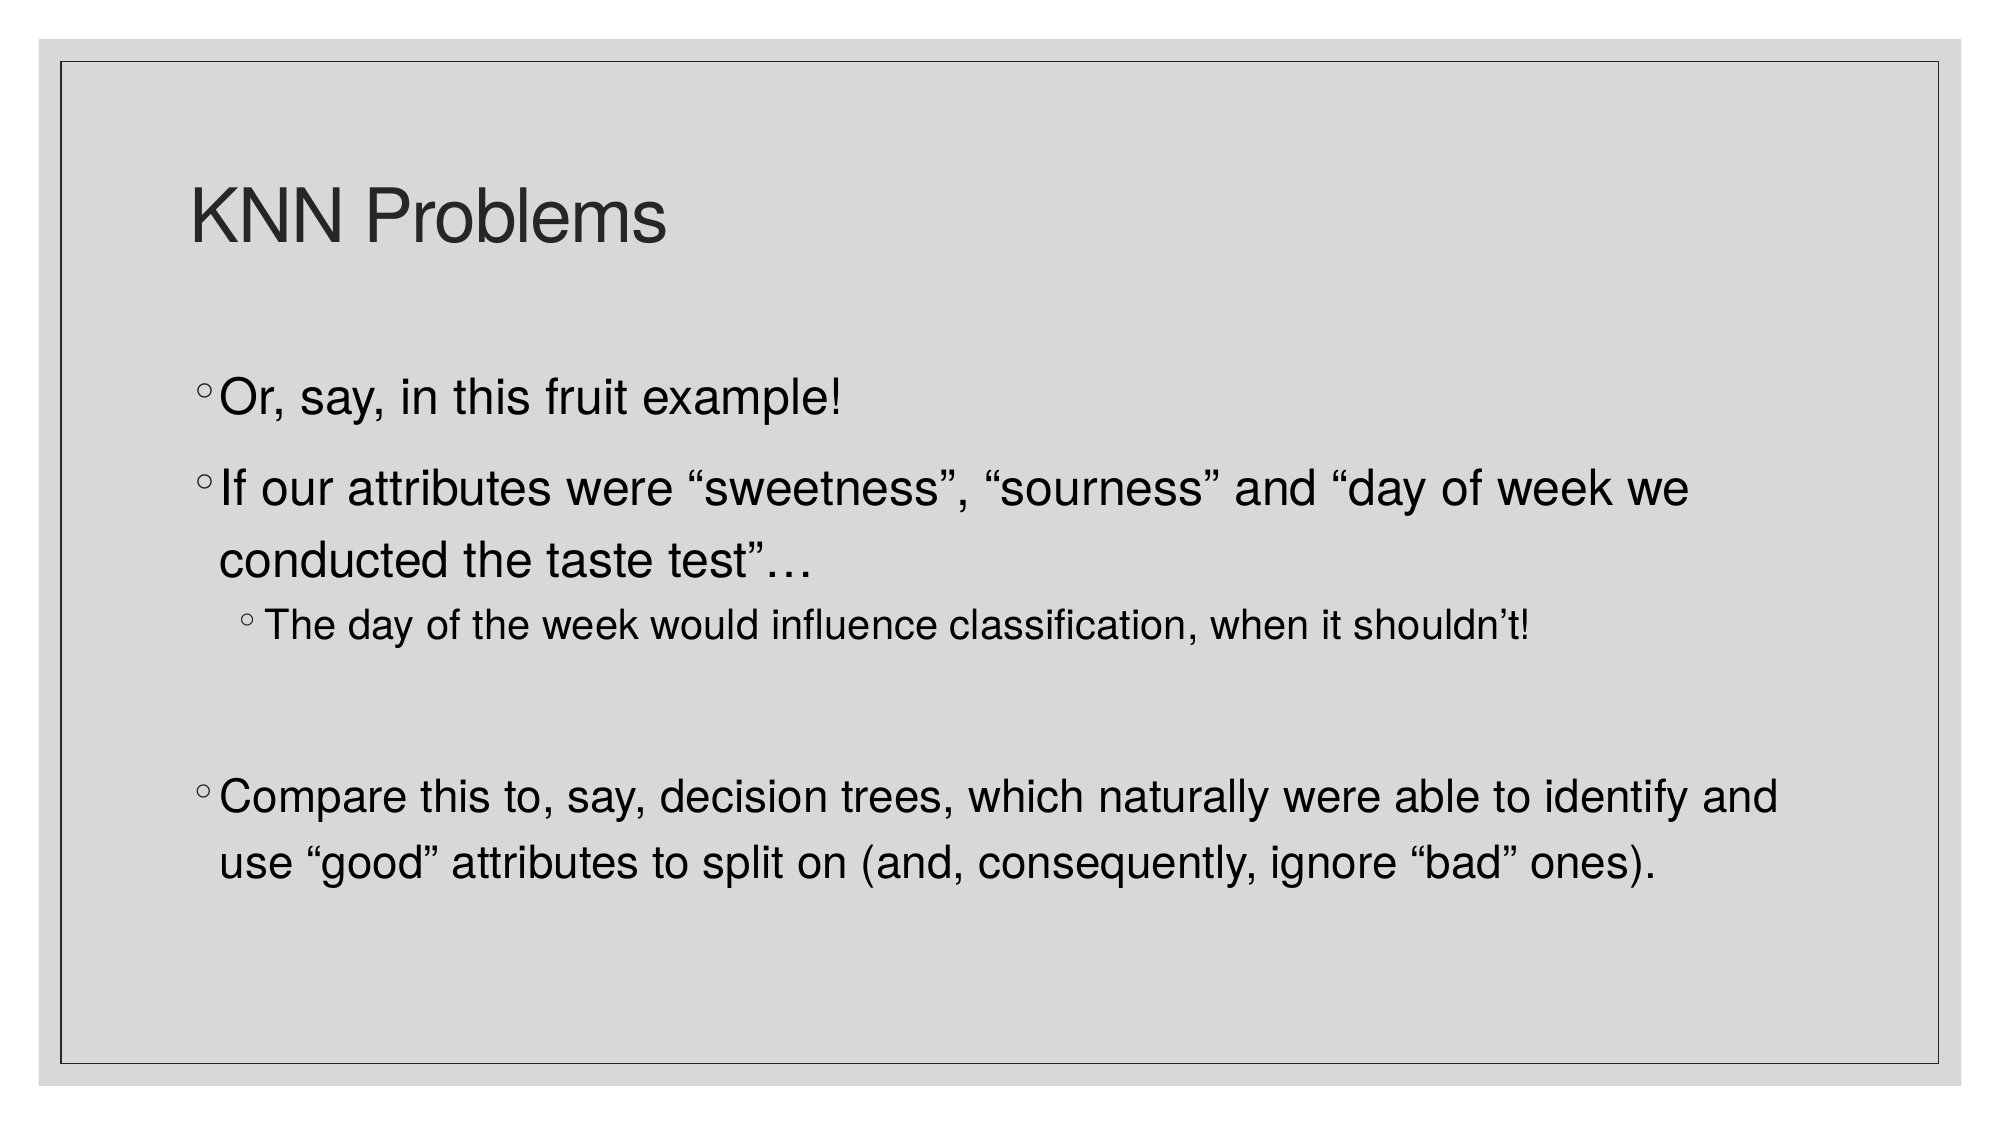

# KNN Problems
Or, say, in this fruit example!
If our attributes were “sweetness”, “sourness” and “day of week we conducted the taste test”…
The day of the week would influence classification, when it shouldn’t!

Compare this to, say, decision trees, which naturally were able to identify and use “good” attributes to split on (and, consequently, ignore “bad” ones).